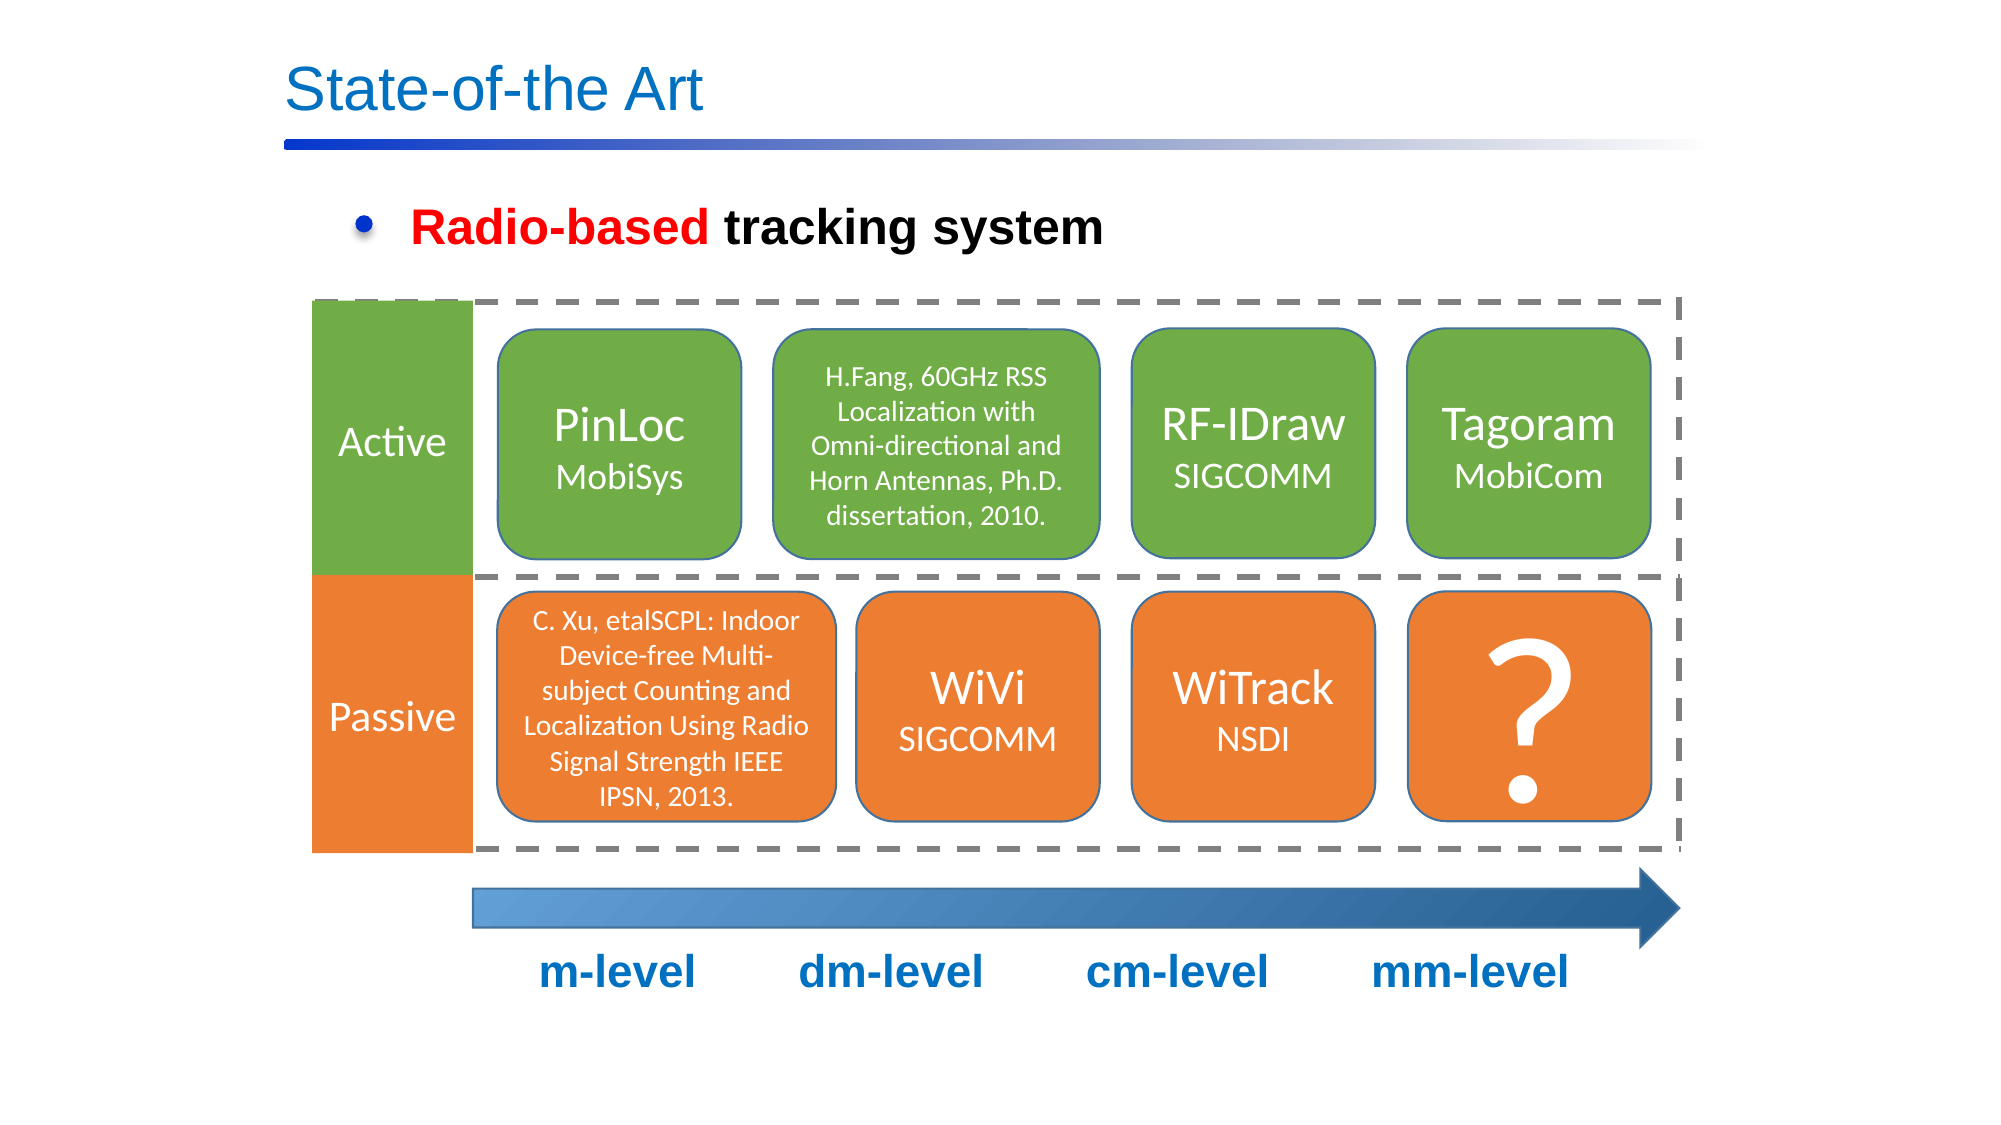

State-of-the Art

Radio-based tracking system

Active
RF-IDraw
SIGCOMM
Tagoram
MobiCom
H.Fang, 60GHz RSS Localization with Omni-directional and Horn Antennas, Ph.D. dissertation, 2010.
PinLoc
MobiSys
Passive
?
C. Xu, etalSCPL: Indoor Device-free Multi-subject Counting and Localization Using Radio Signal Strength IEEE IPSN, 2013.
WiVi
SIGCOMM
WiTrack
NSDI

m-level        dm-level        cm-level        mm-level